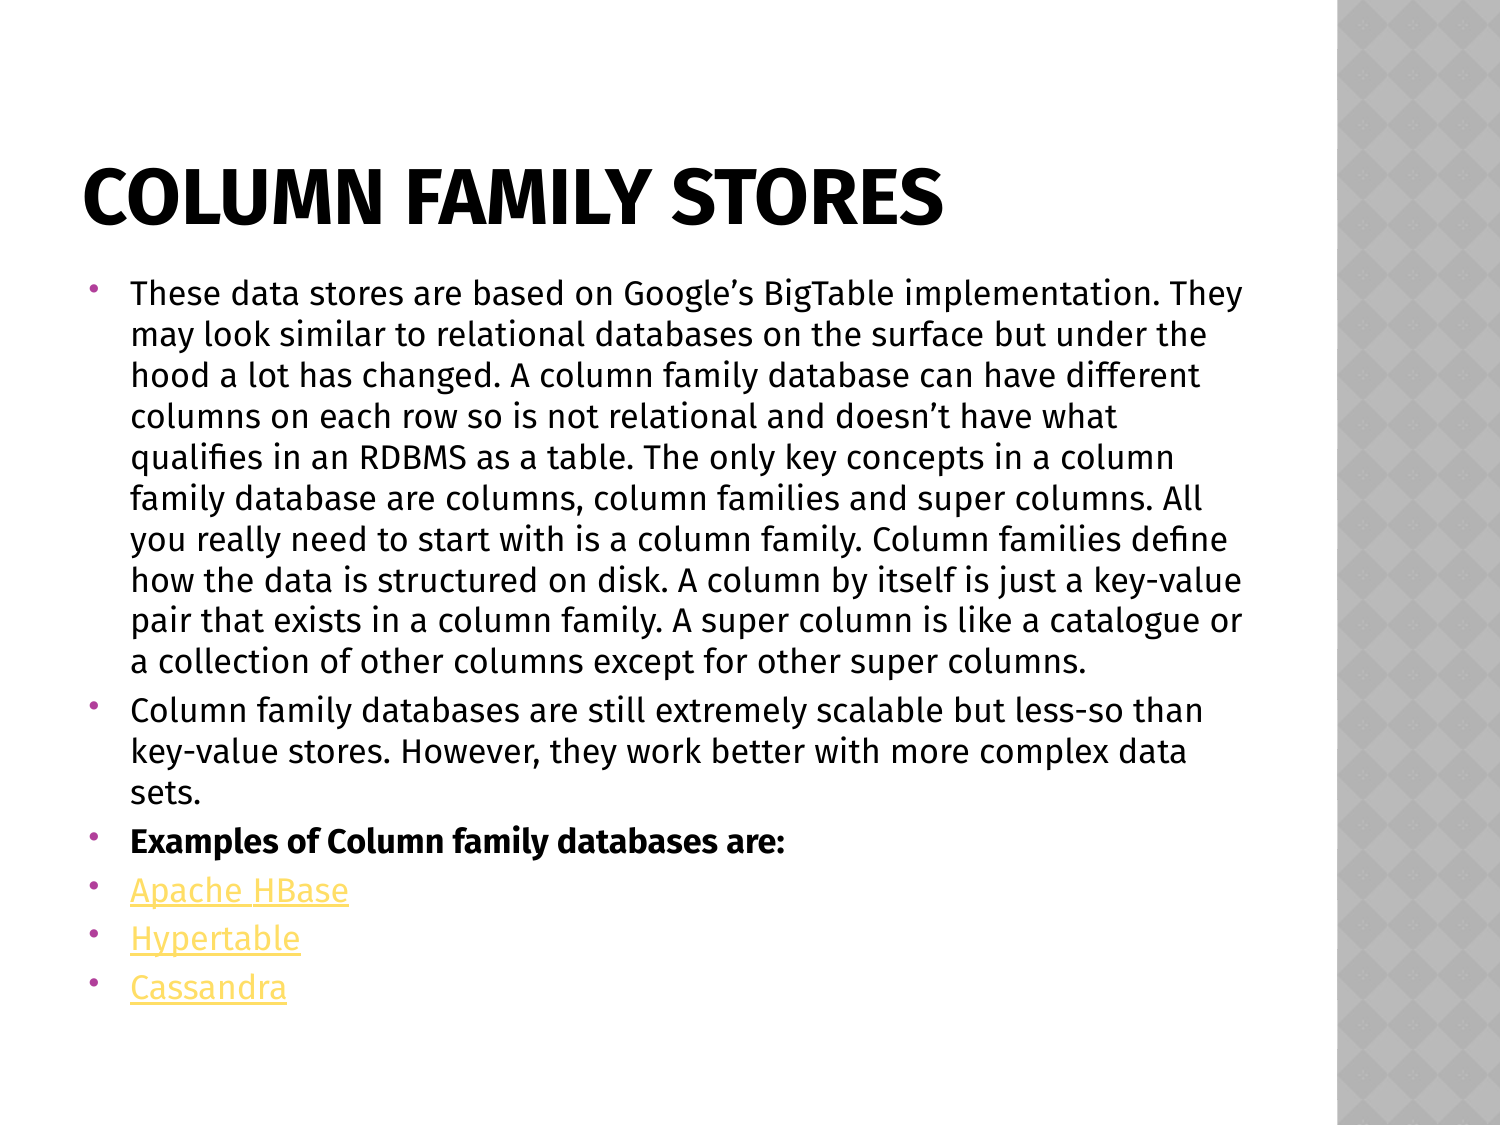

# Column Family Stores
These data stores are based on Google’s BigTable implementation. They may look similar to relational databases on the surface but under the hood a lot has changed. A column family database can have different columns on each row so is not relational and doesn’t have what qualifies in an RDBMS as a table. The only key concepts in a column family database are columns, column families and super columns. All you really need to start with is a column family. Column families define how the data is structured on disk. A column by itself is just a key-value pair that exists in a column family. A super column is like a catalogue or a collection of other columns except for other super columns.
Column family databases are still extremely scalable but less-so than key-value stores. However, they work better with more complex data sets.
Examples of Column family databases are:
Apache HBase
Hypertable
Cassandra